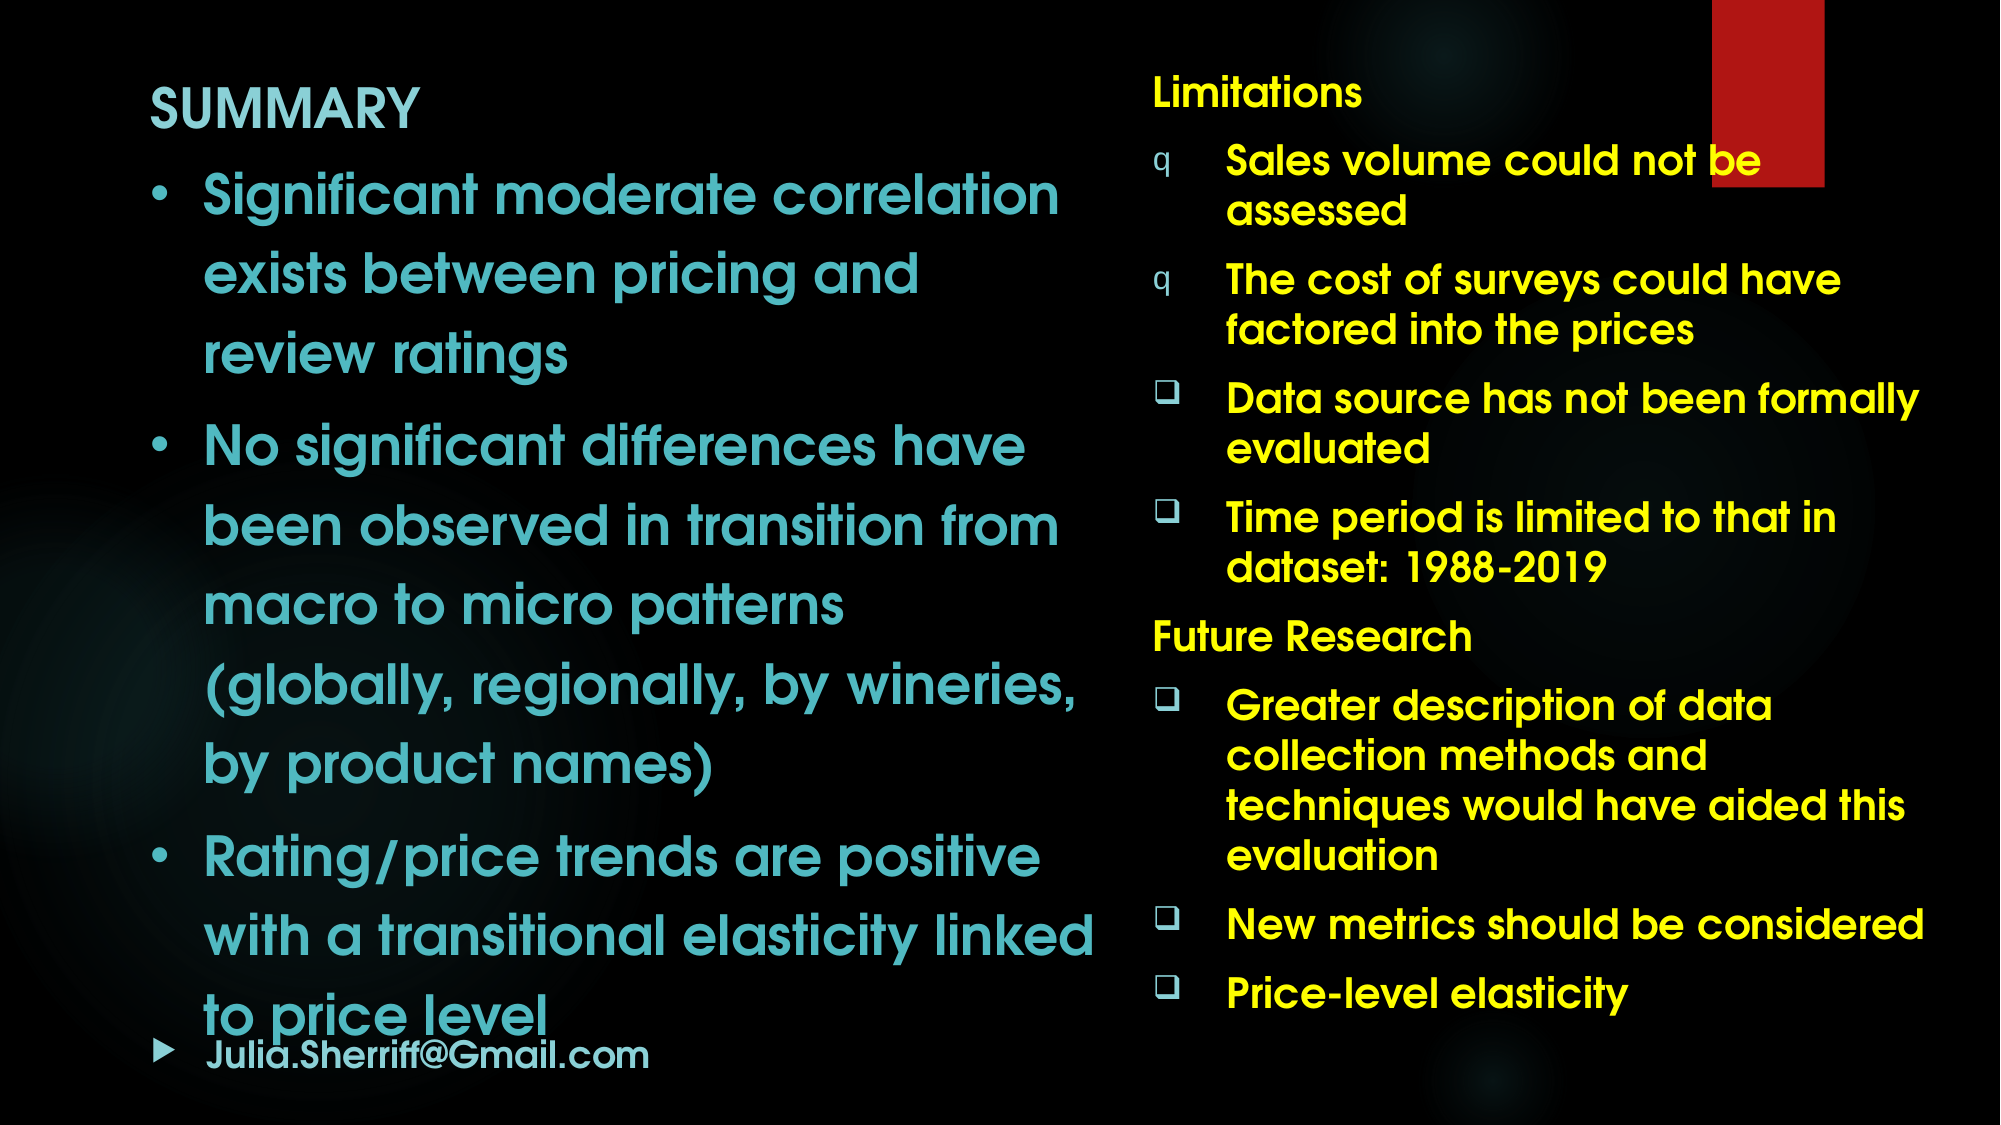

Limitations
Sales volume could not be assessed
The cost of surveys could have factored into the prices
Data source has not been formally evaluated
Time period is limited to that in dataset: 1988-2019
Future Research
Greater description of data collection methods and techniques would have aided this evaluation
New metrics should be considered
Price-level elasticity
SUMMARY
Significant moderate correlation exists between pricing and review ratings
No significant differences have been observed in transition from macro to micro patterns (globally, regionally, by wineries, by product names)
Rating/price trends are positive with a transitional elasticity linked to price level

Julia.Sherriff@Gmail.com